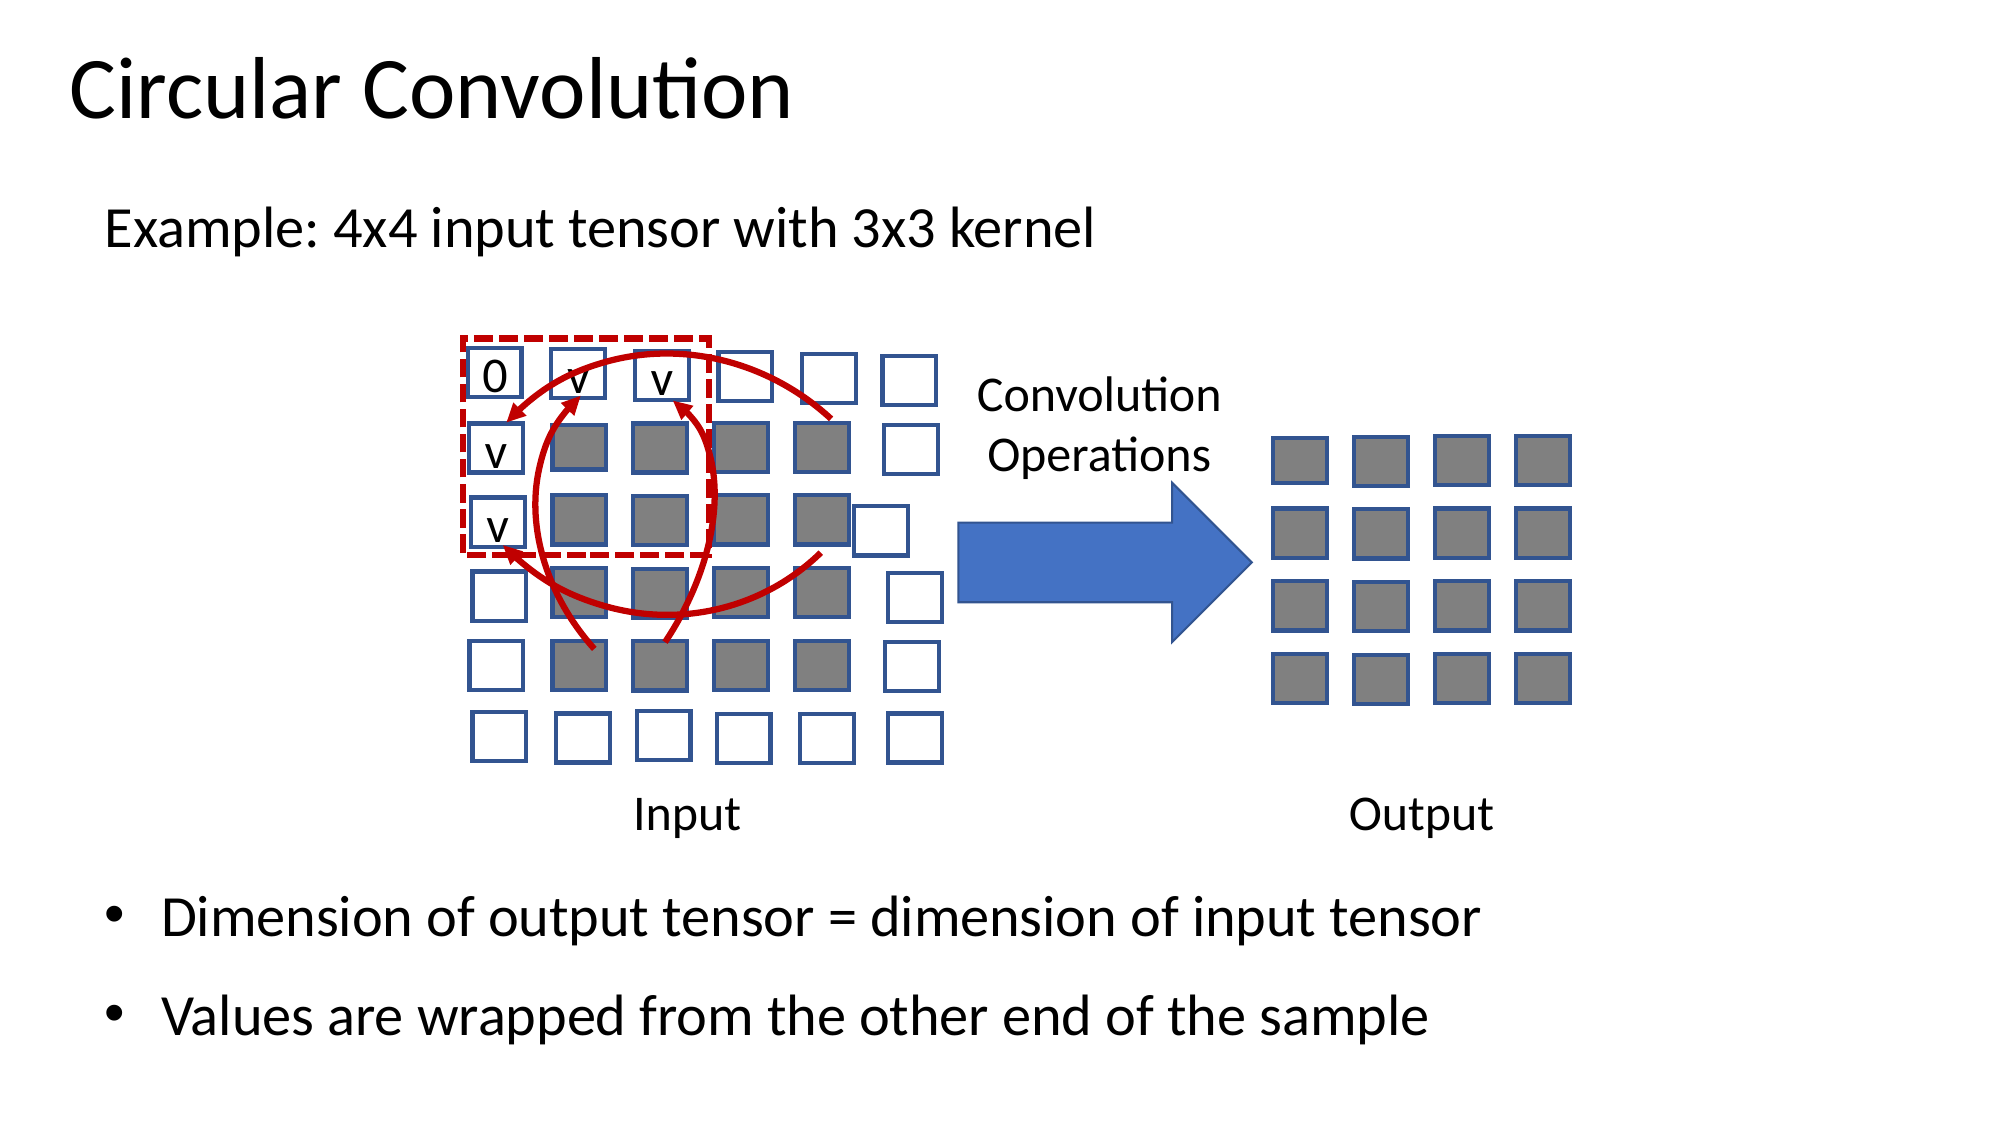

# Circular Convolution

Example: 4x4 input tensor with 3x3 kernel

0
v
v

Convolution
Operations

v

v

Input
Output
Dimension of output tensor = dimension of input tensor
Values are wrapped from the other end of the sample